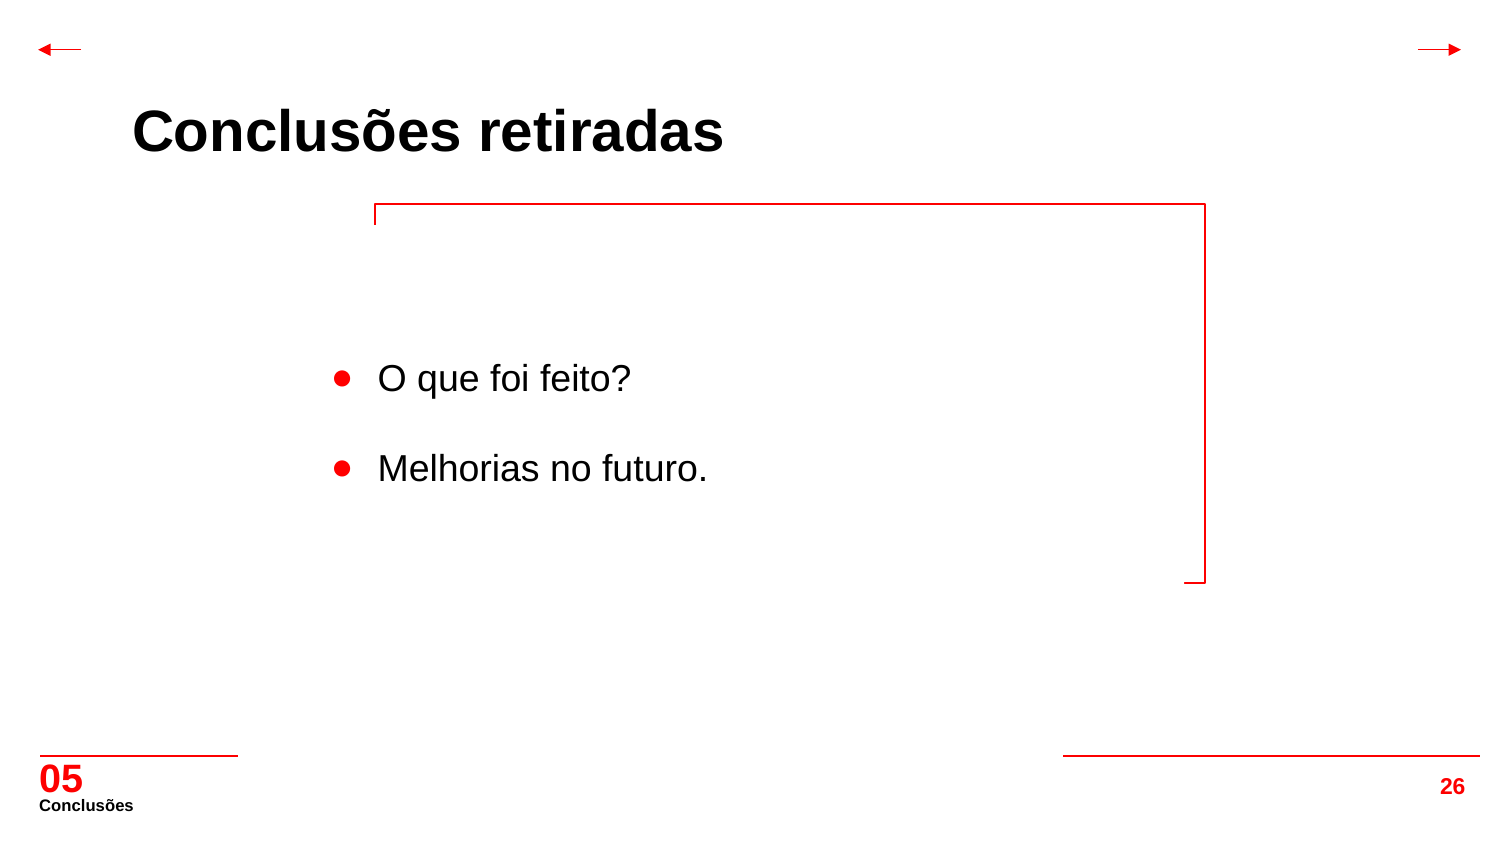

Conclusões retiradas

O que foi feito?

Melhorias no futuro.
05
# Conclusões